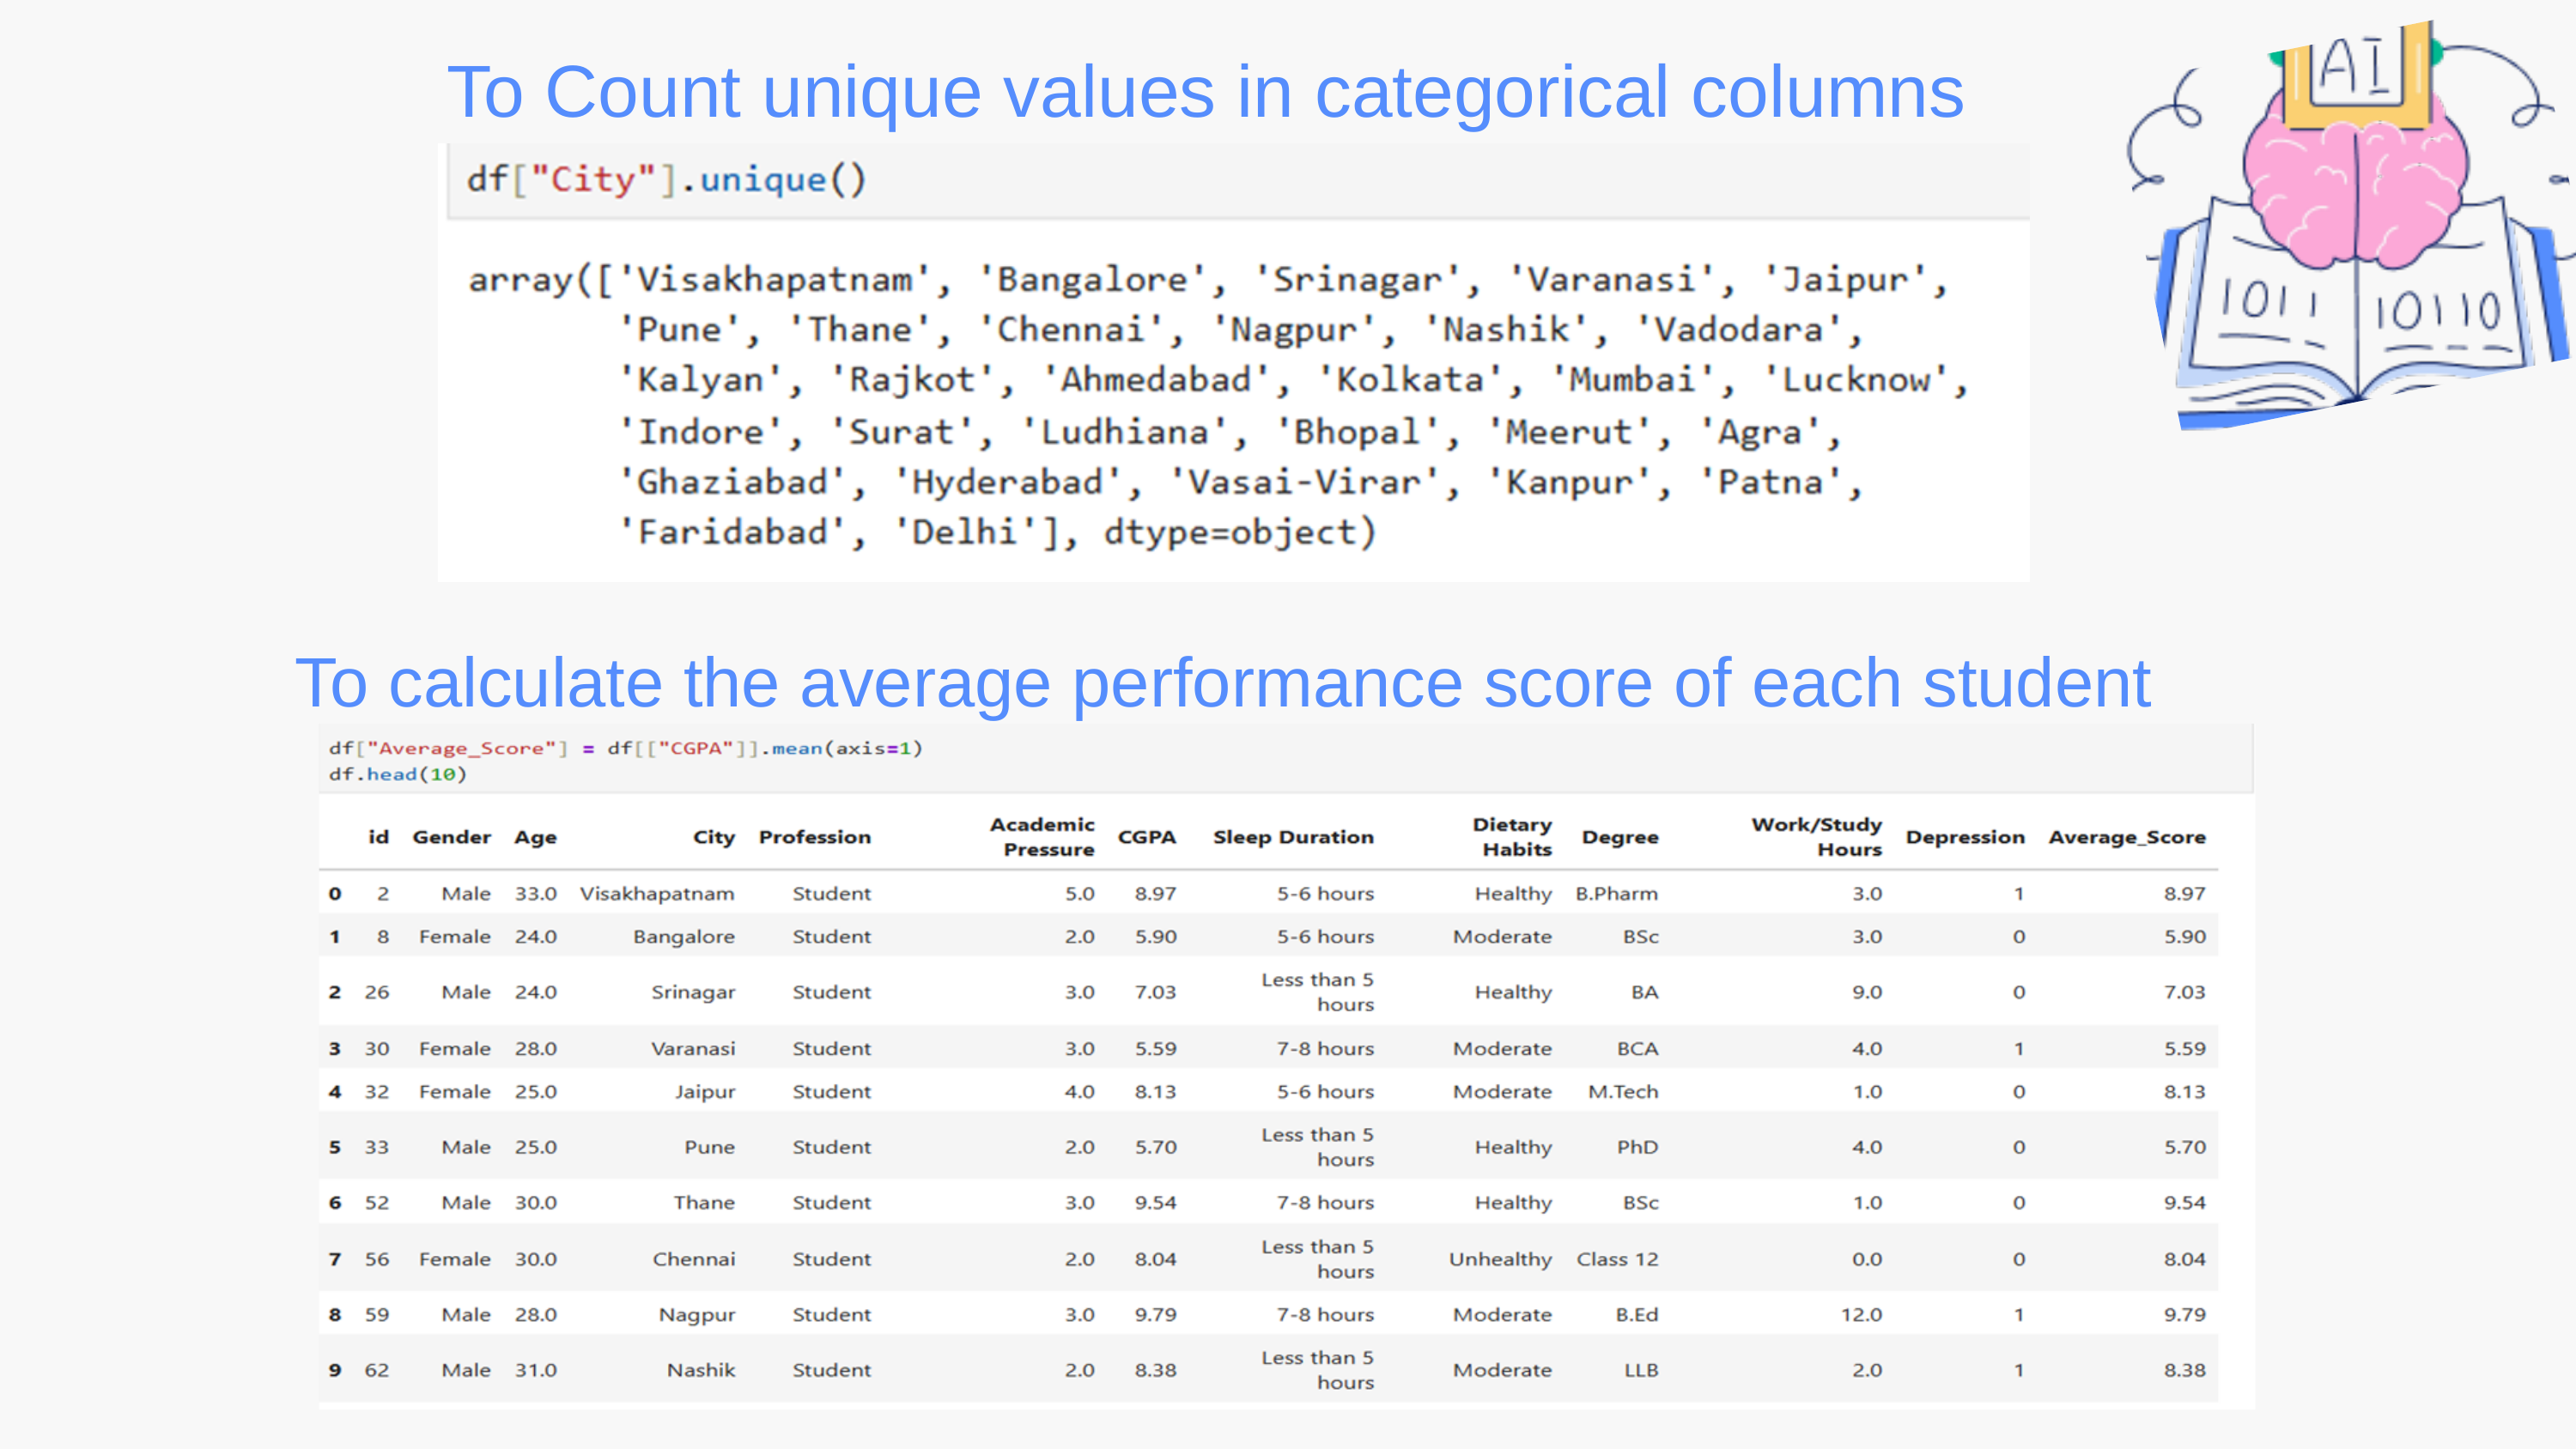

To Count unique values in categorical columns

To calculate the average performance score of each student